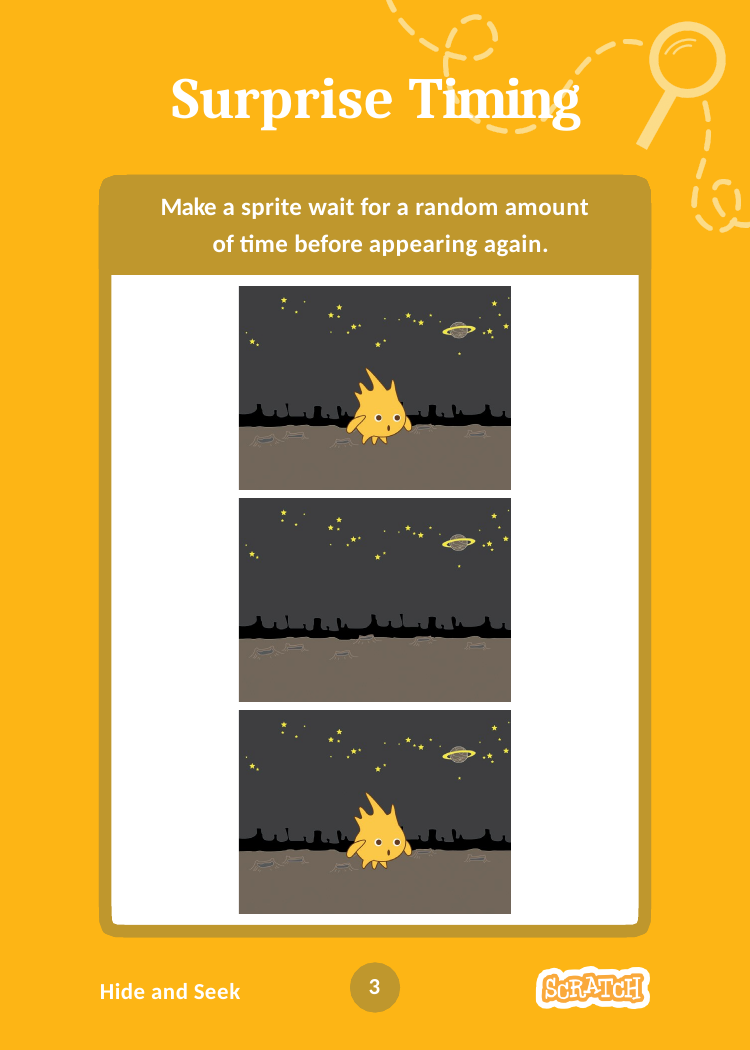

# Surprise Timing

Make a sprite wait for a random amount  of time before appearing again.

3
Hide and Seek